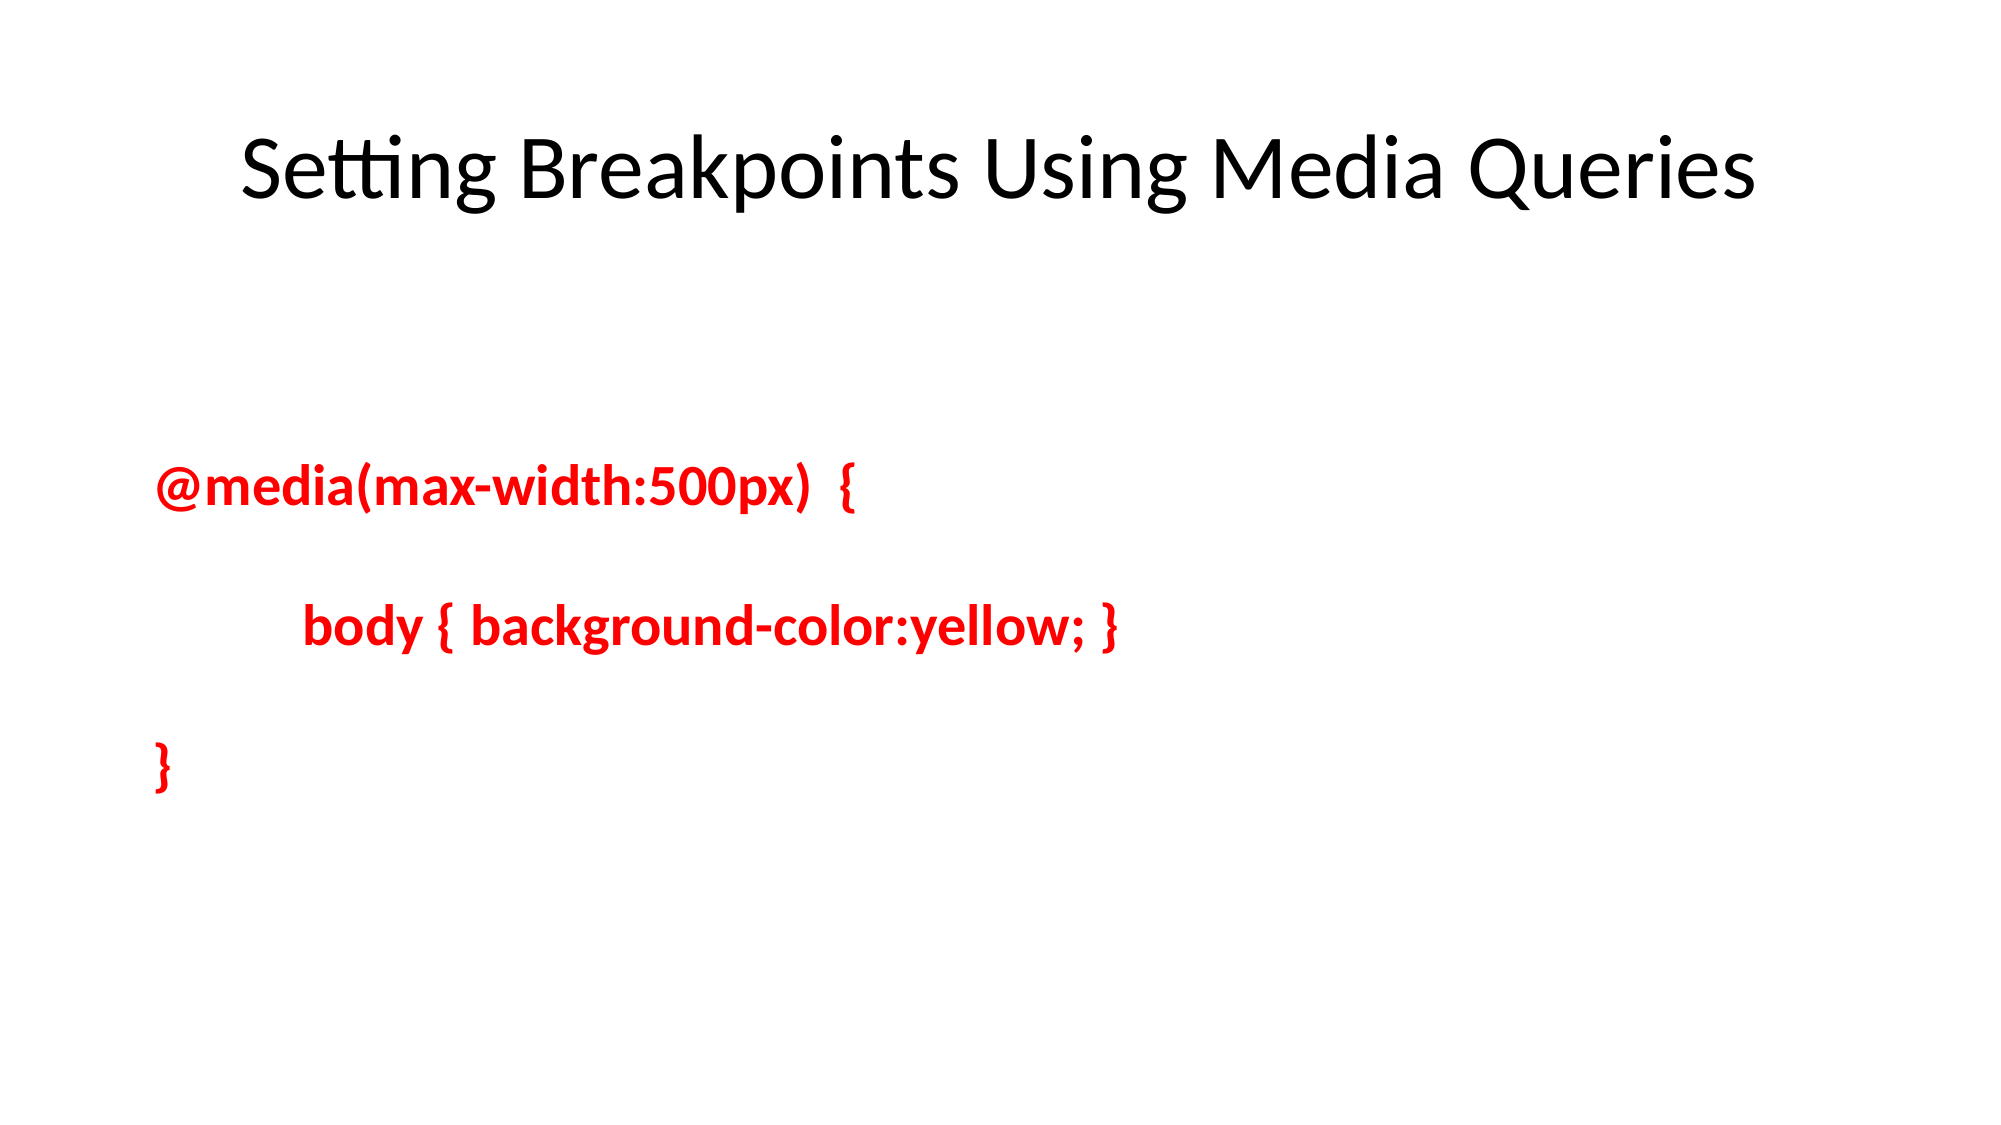

# Setting Breakpoints Using Media Queries

@media(max-width:500px)  {

	body { background-color:yellow; }

}